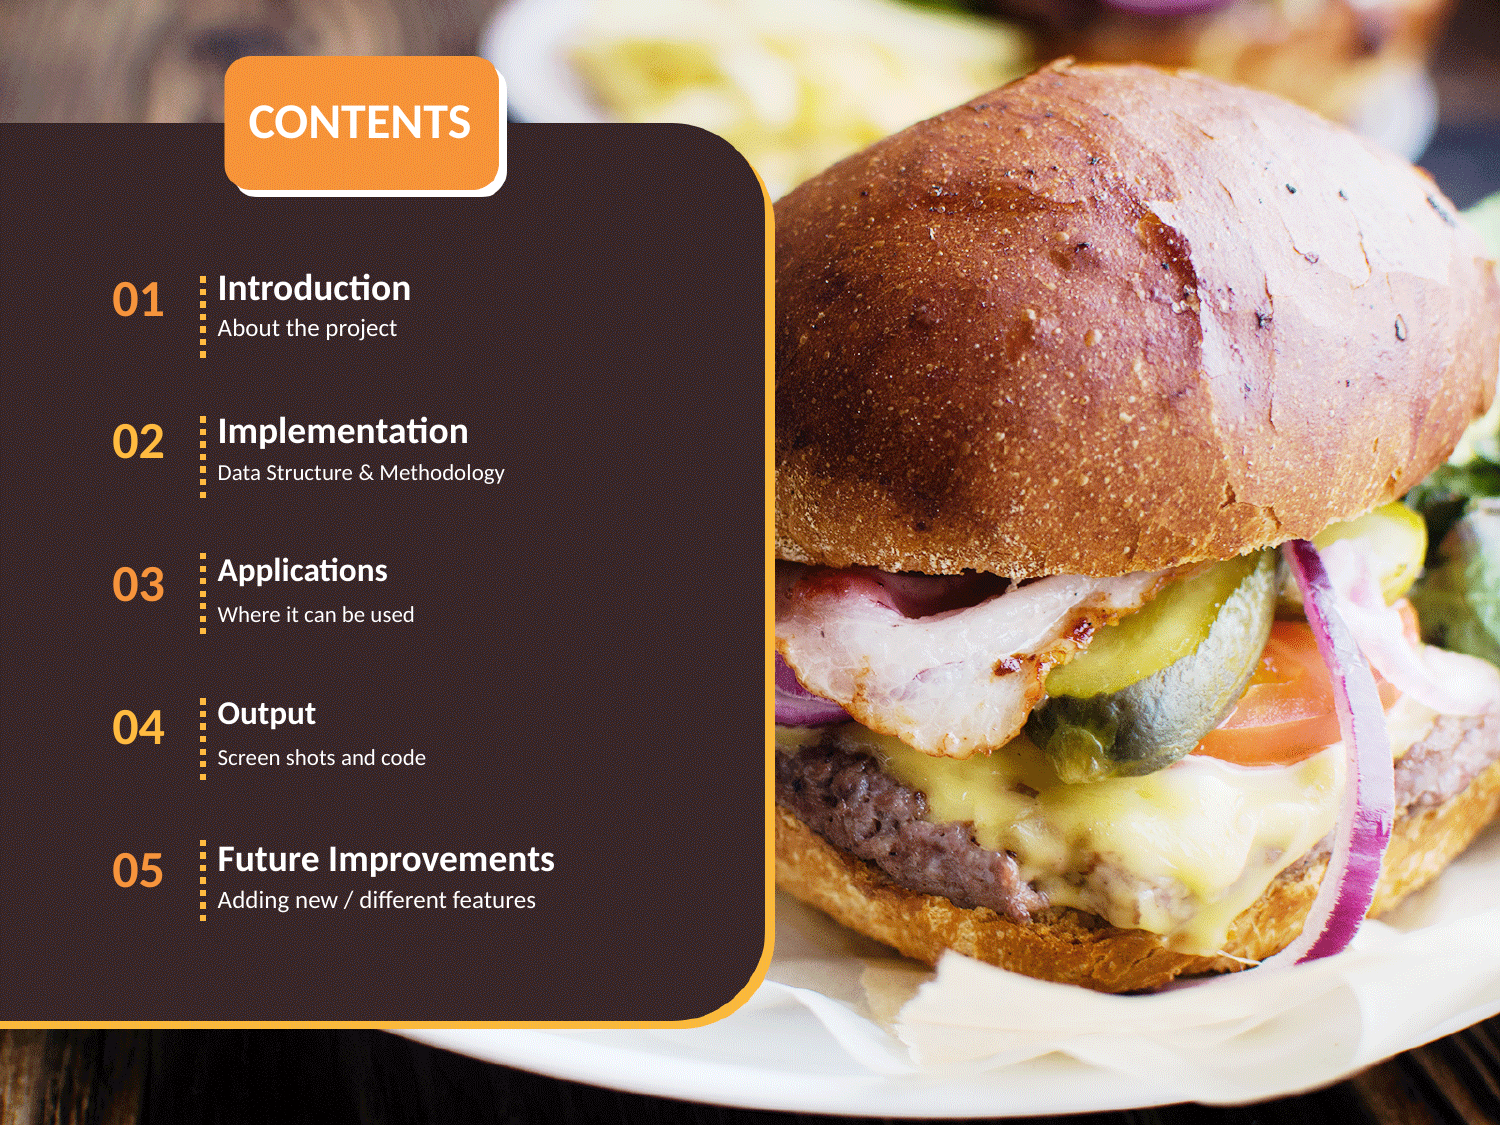

CONTENTS
Introduction
01
About the project
Implementation
02
Data Structure & Methodology
Applications
03
Where it can be used
Output
04
Screen shots and code
Future Improvements
05
Adding new / different features